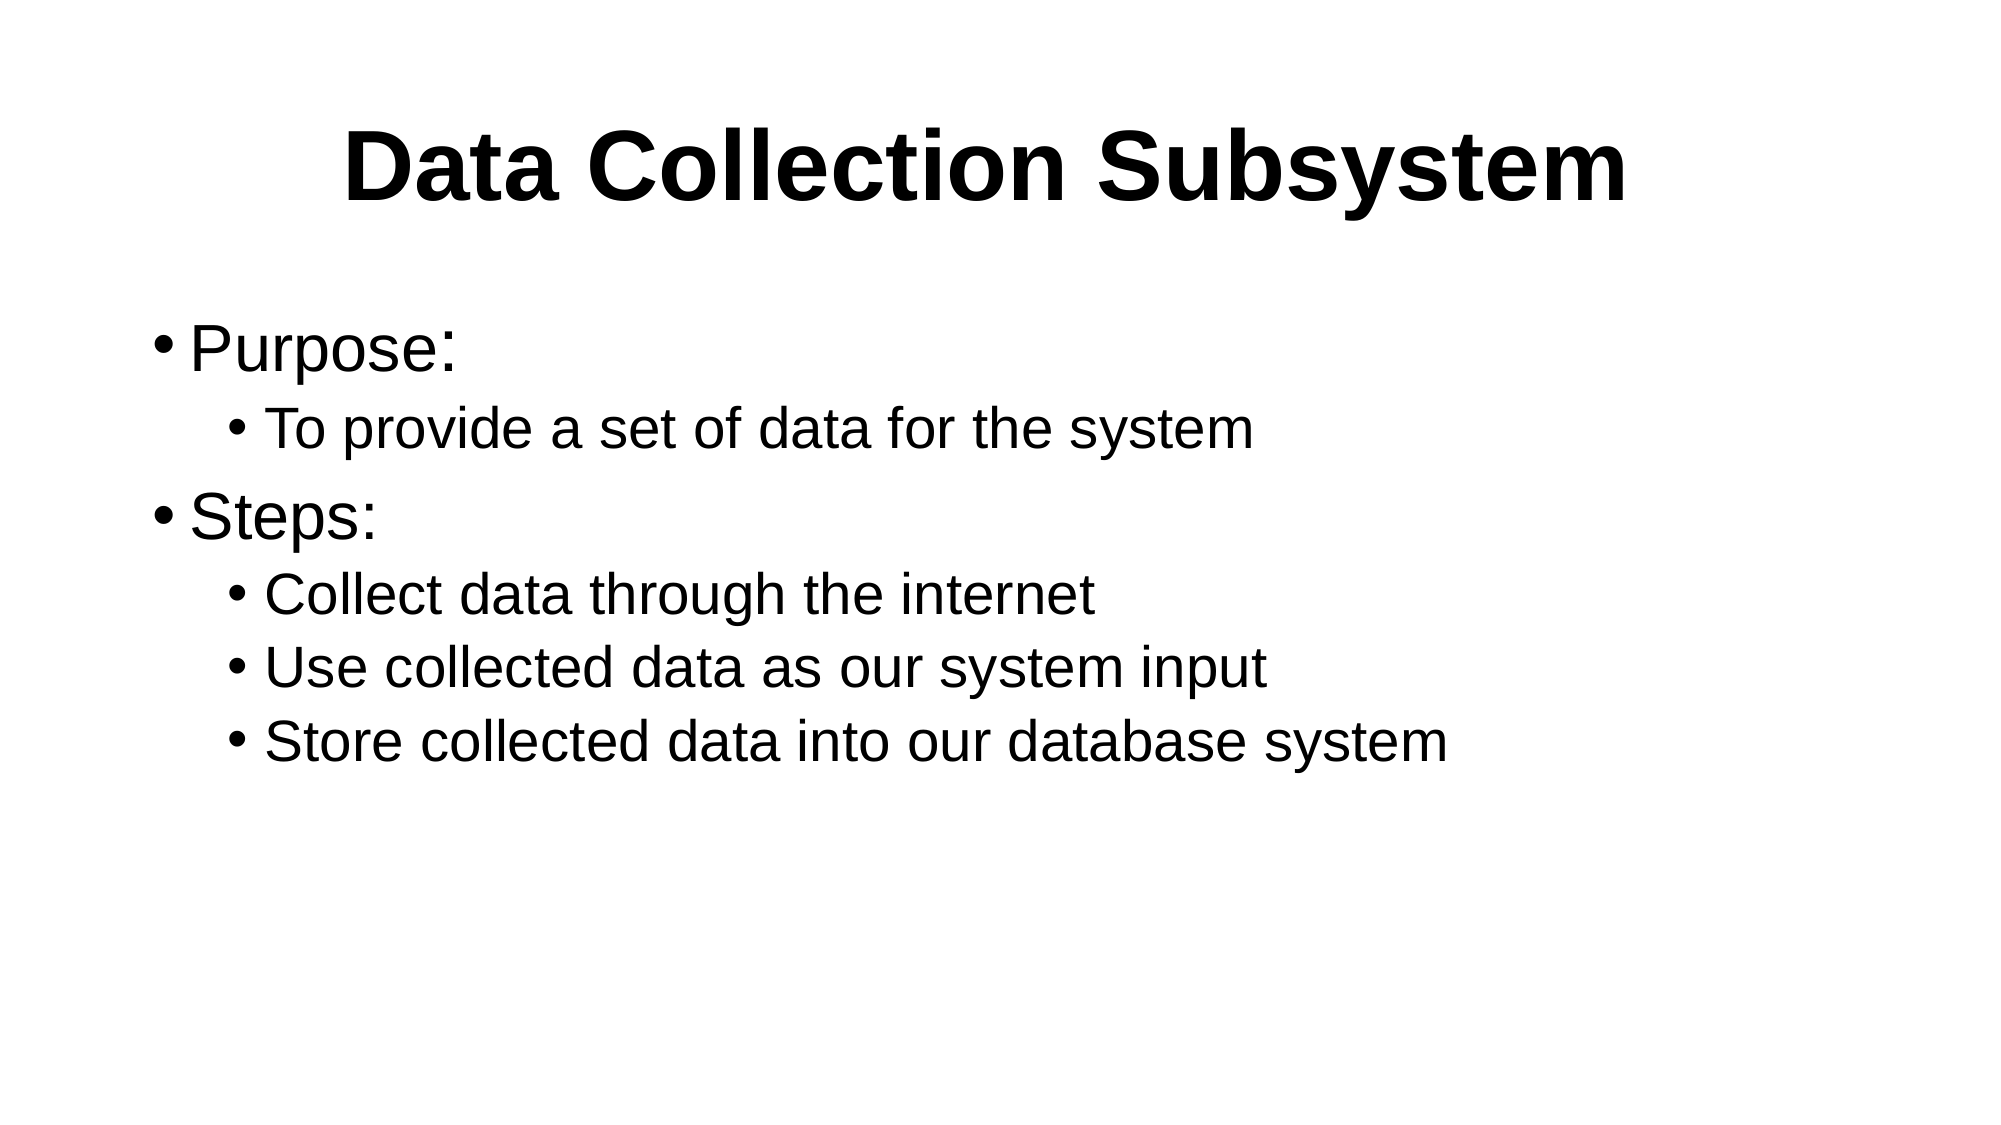

# Data Collection Subsystem
Purpose:
To provide a set of data for the system
Steps:
Collect data through the internet
Use collected data as our system input
Store collected data into our database system